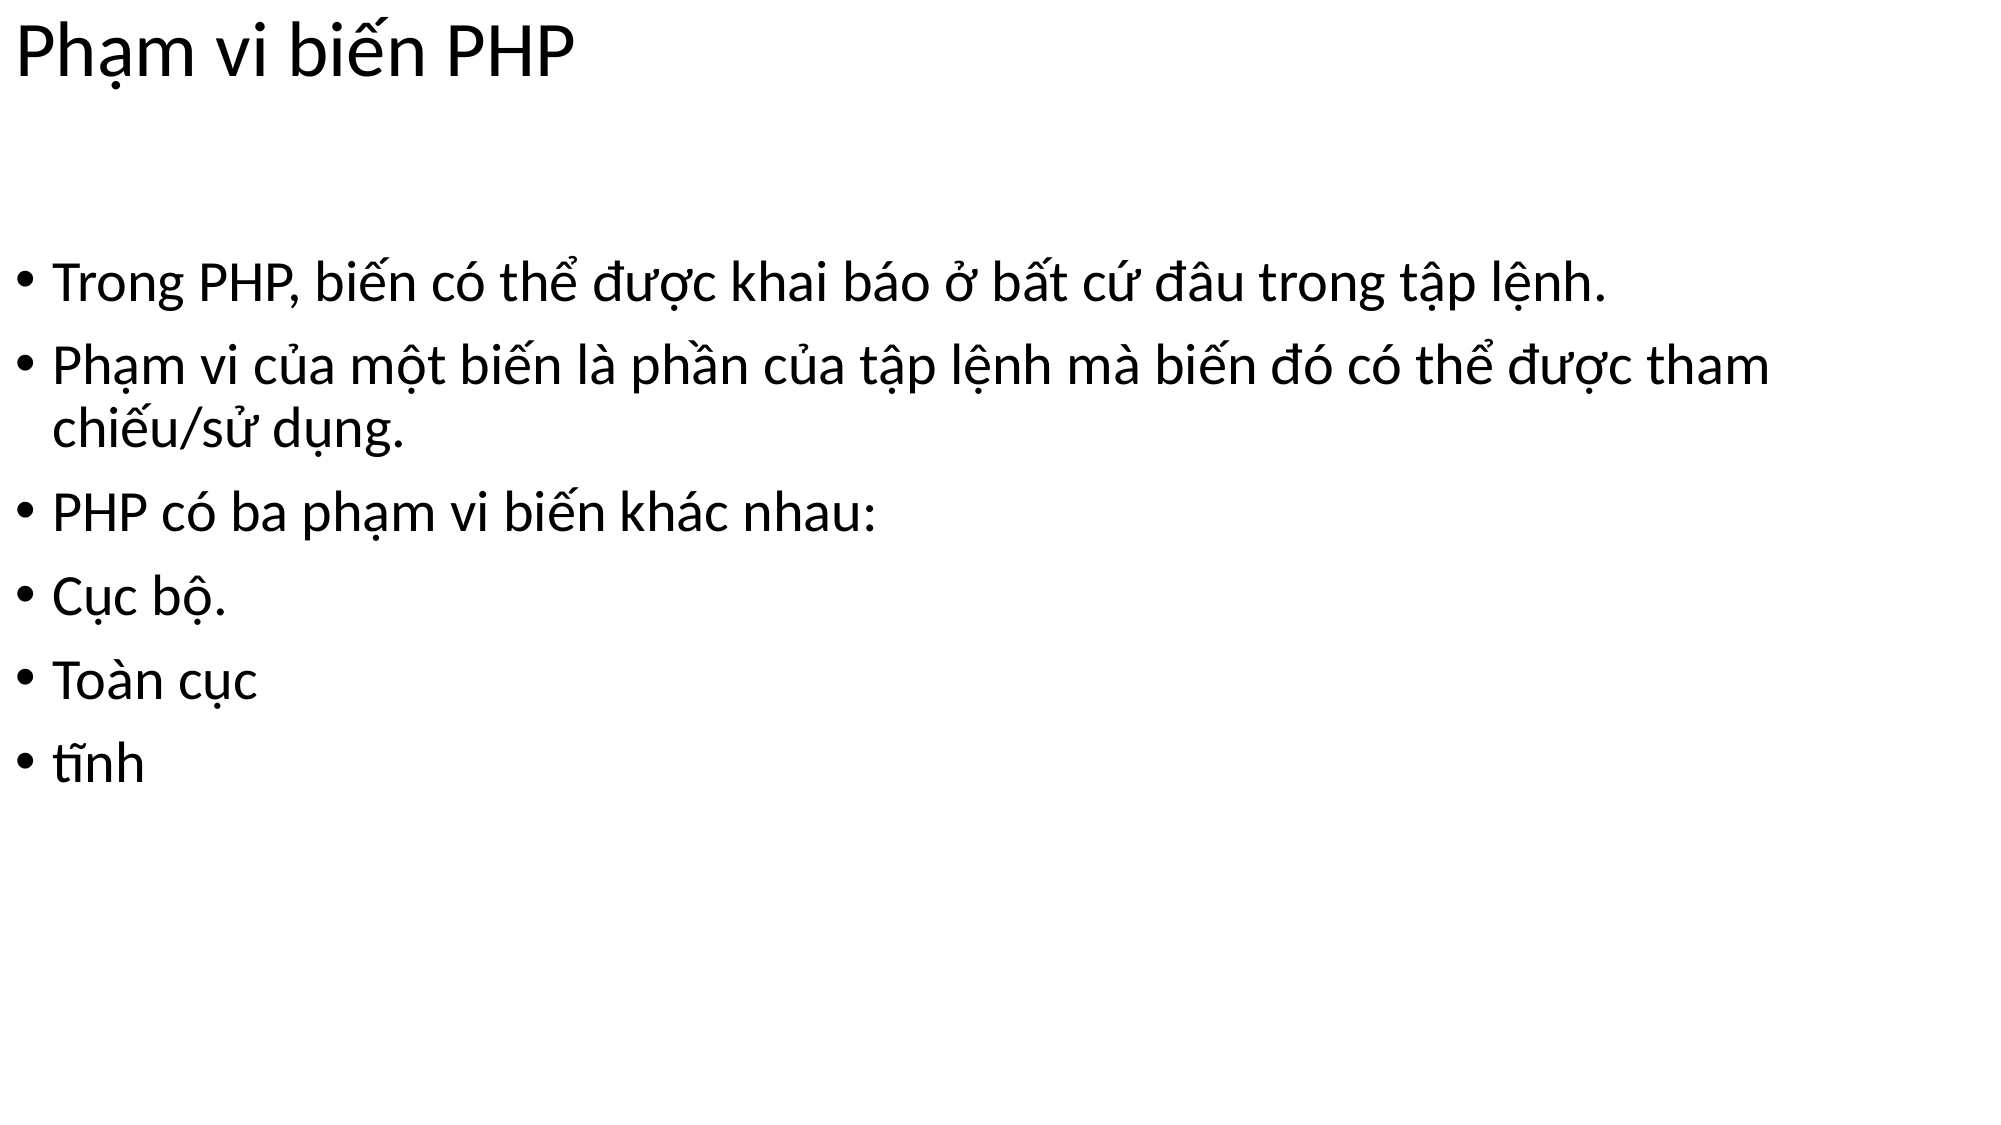

# Phạm vi biến PHP
Trong PHP, biến có thể được khai báo ở bất cứ đâu trong tập lệnh.
Phạm vi của một biến là phần của tập lệnh mà biến đó có thể được tham chiếu/sử dụng.
PHP có ba phạm vi biến khác nhau:
Cục bộ.
Toàn cục
tĩnh